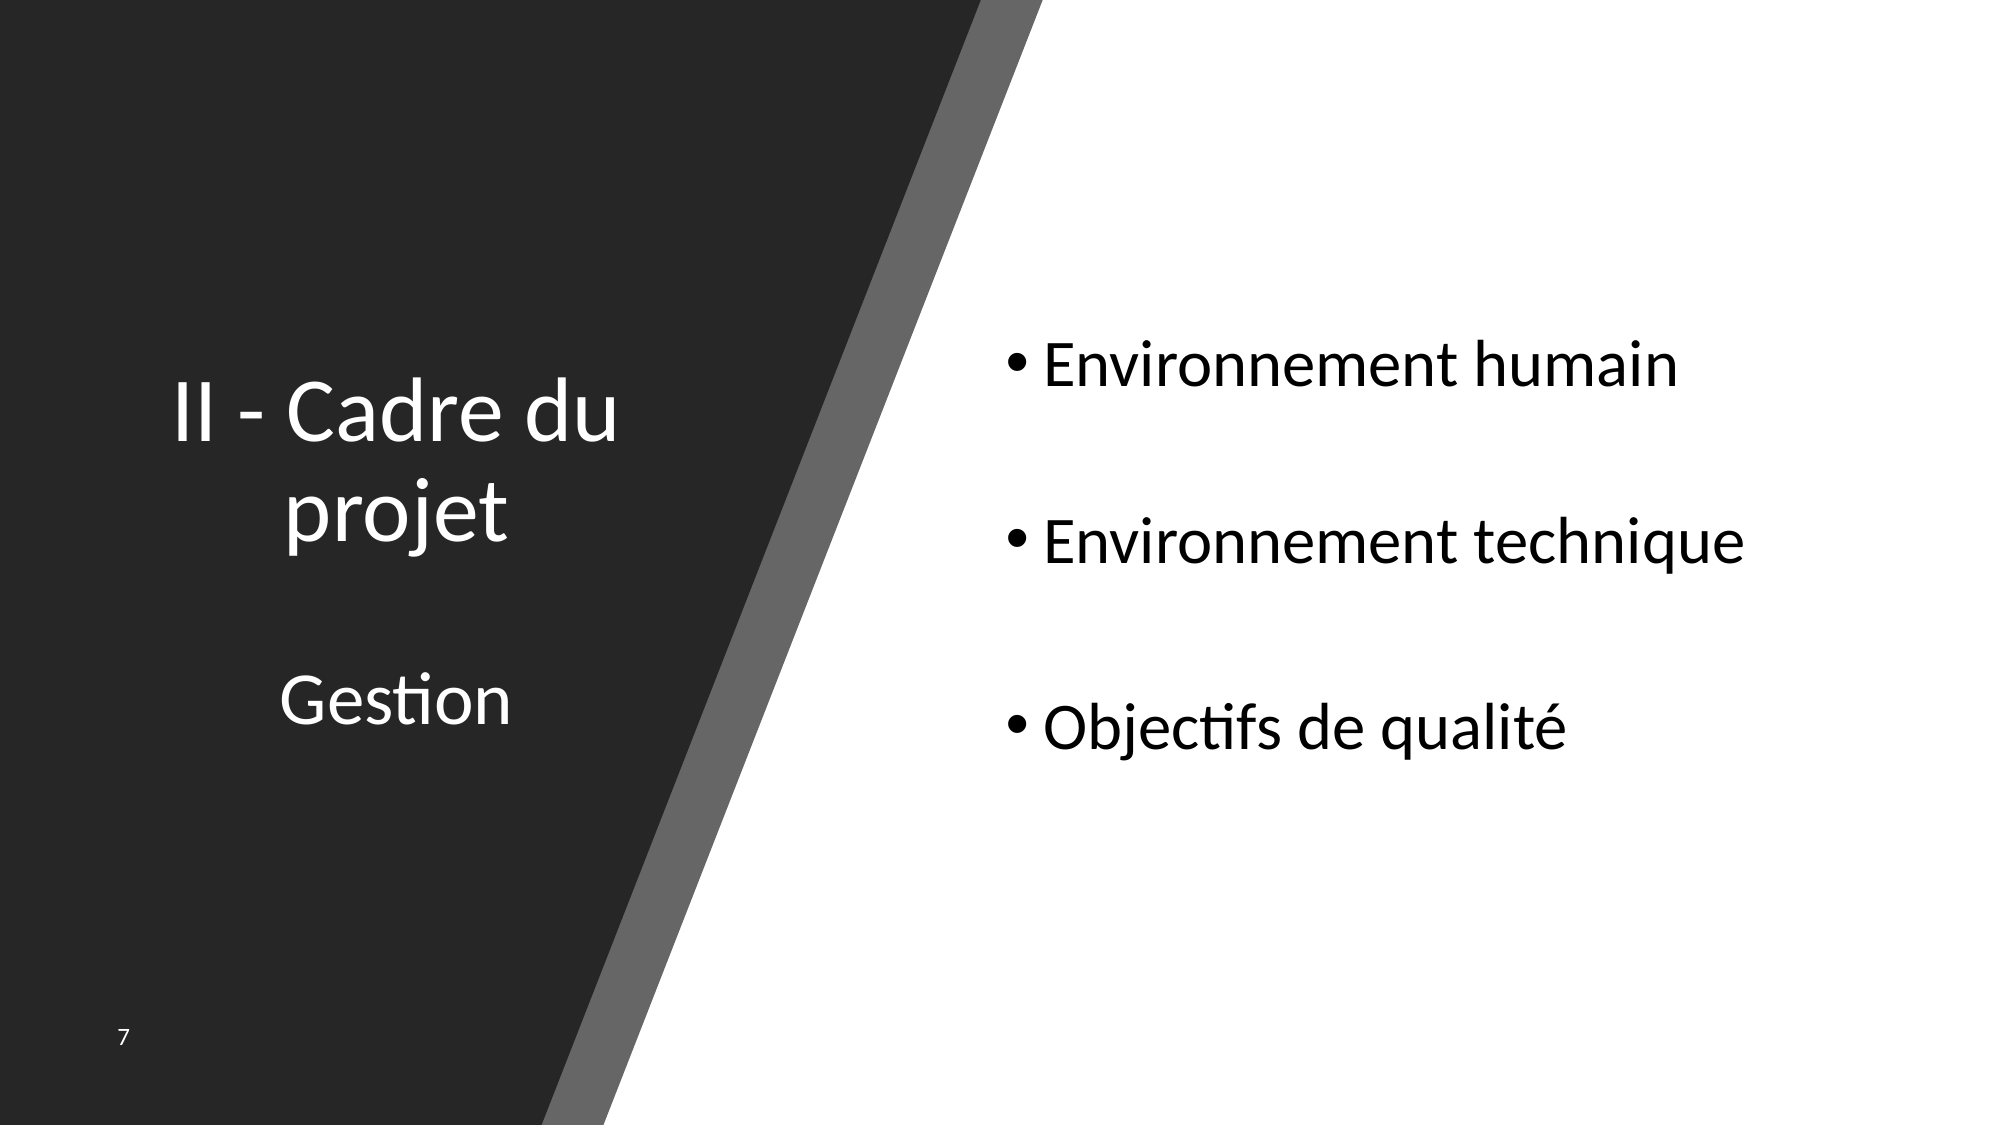

Environnement humain

Environnement technique

Objectifs de qualité
# II - Cadre du projet Gestion
7